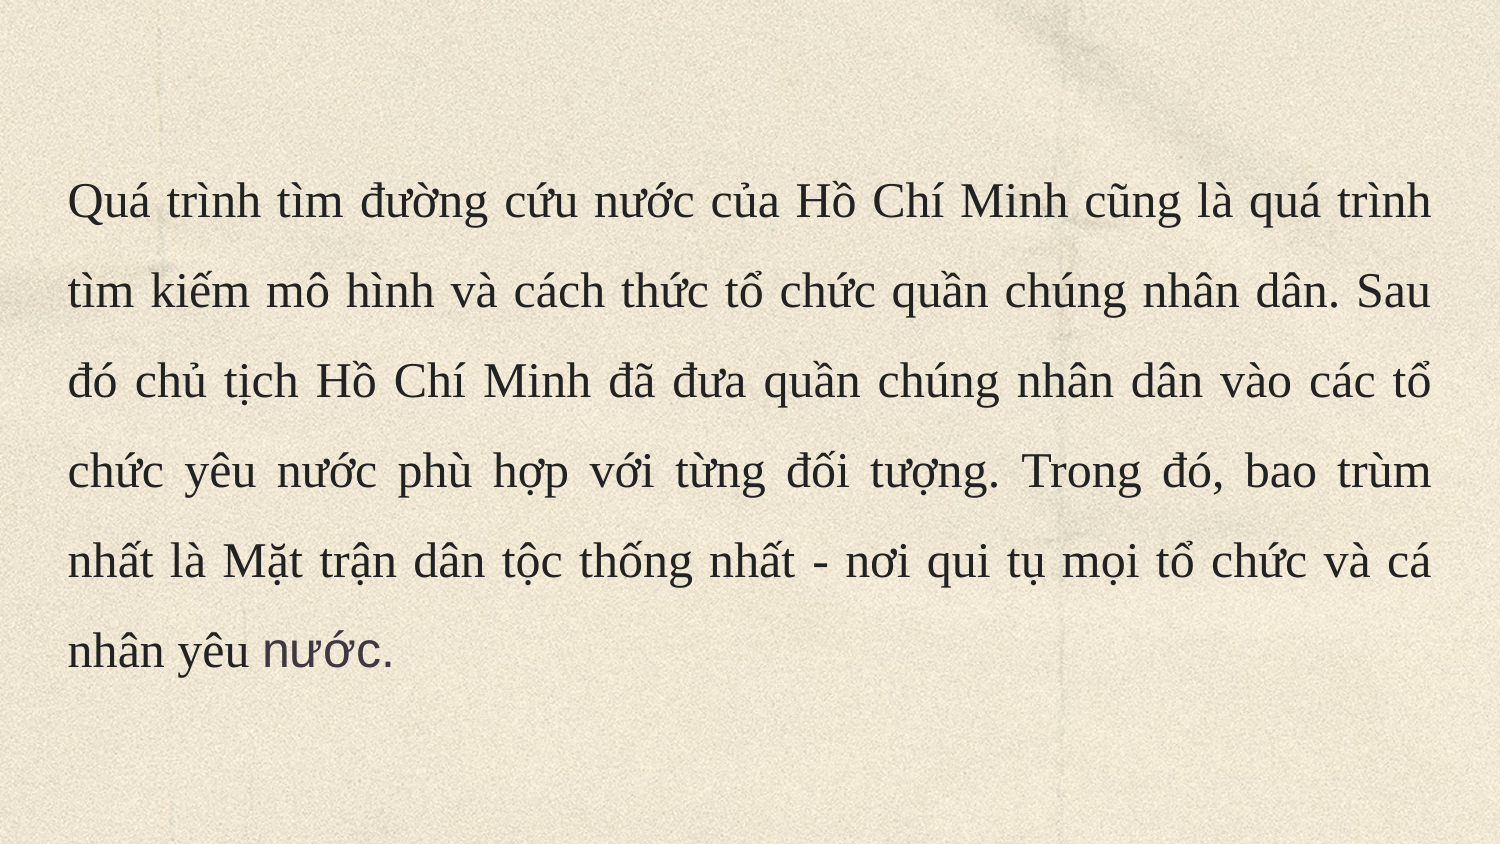

# Quá trình tìm đường cứu nước của Hồ Chí Minh cũng là quá trình tìm kiếm mô hình và cách thức tổ chức quần chúng nhân dân. Sau đó chủ tịch Hồ Chí Minh đã đưa quần chúng nhân dân vào các tổ chức yêu nước phù hợp với từng đối tượng. Trong đó, bao trùm nhất là Mặt trận dân tộc thống nhất - nơi qui tụ mọi tổ chức và cá nhân yêu nước.